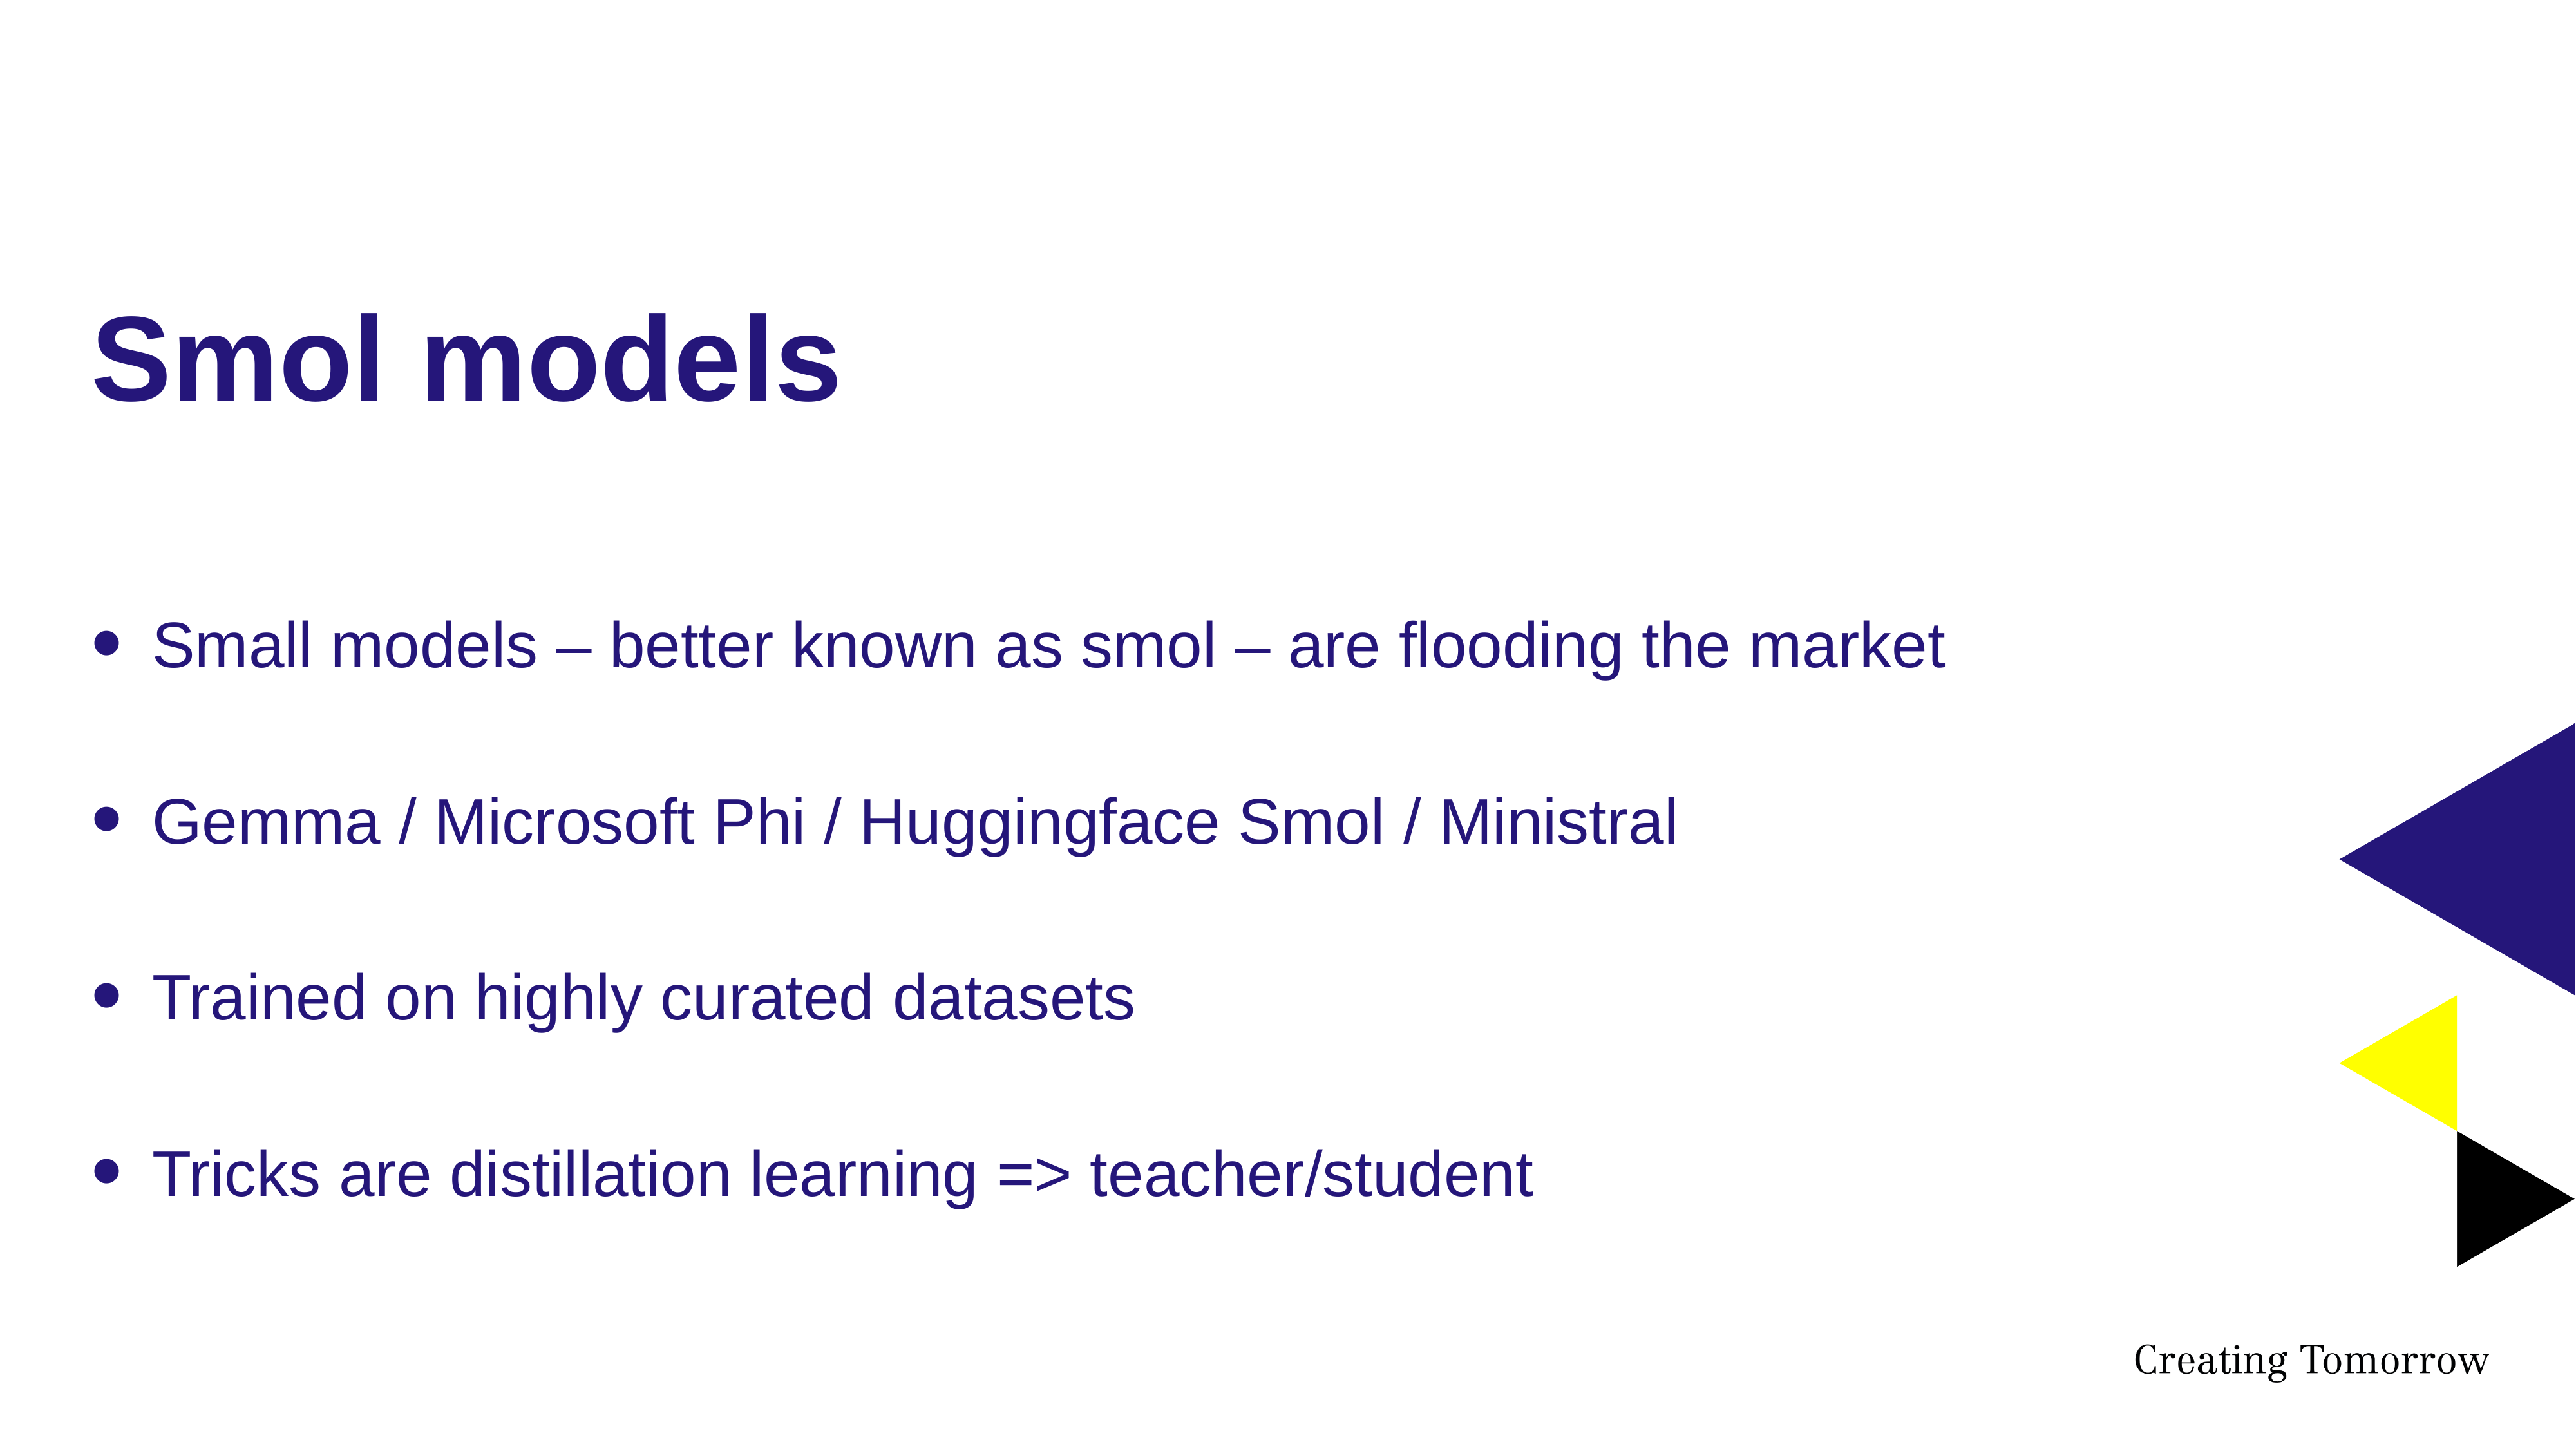

# Smol models
Small models – better known as smol – are flooding the market

Gemma / Microsoft Phi / Huggingface Smol / Ministral

Trained on highly curated datasets

Tricks are distillation learning => teacher/student